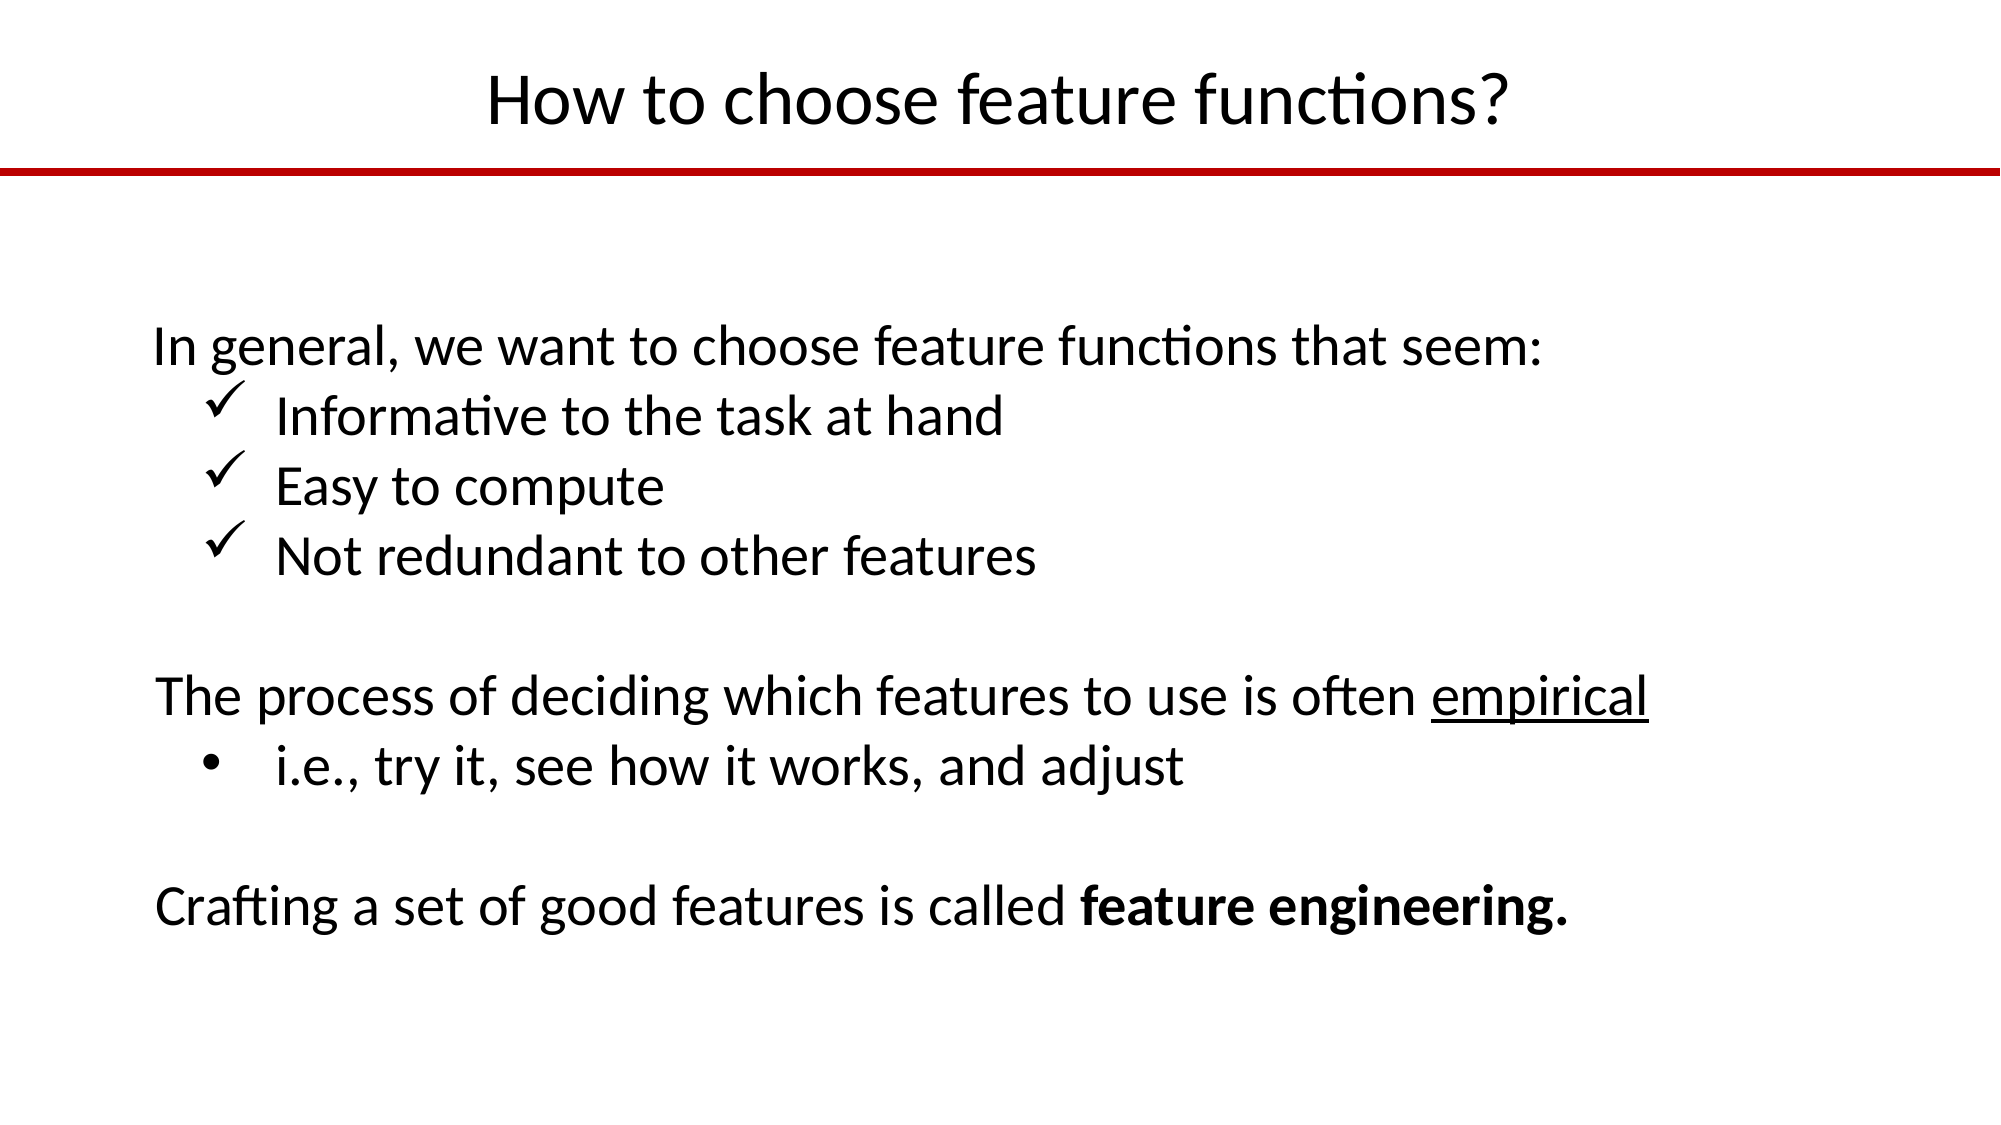

# How to choose feature functions?
In general, we want to choose feature functions that seem:
Informative to the task at hand
Easy to compute
Not redundant to other features

The process of deciding which features to use is often empirical
i.e., try it, see how it works, and adjust

Crafting a set of good features is called feature engineering.